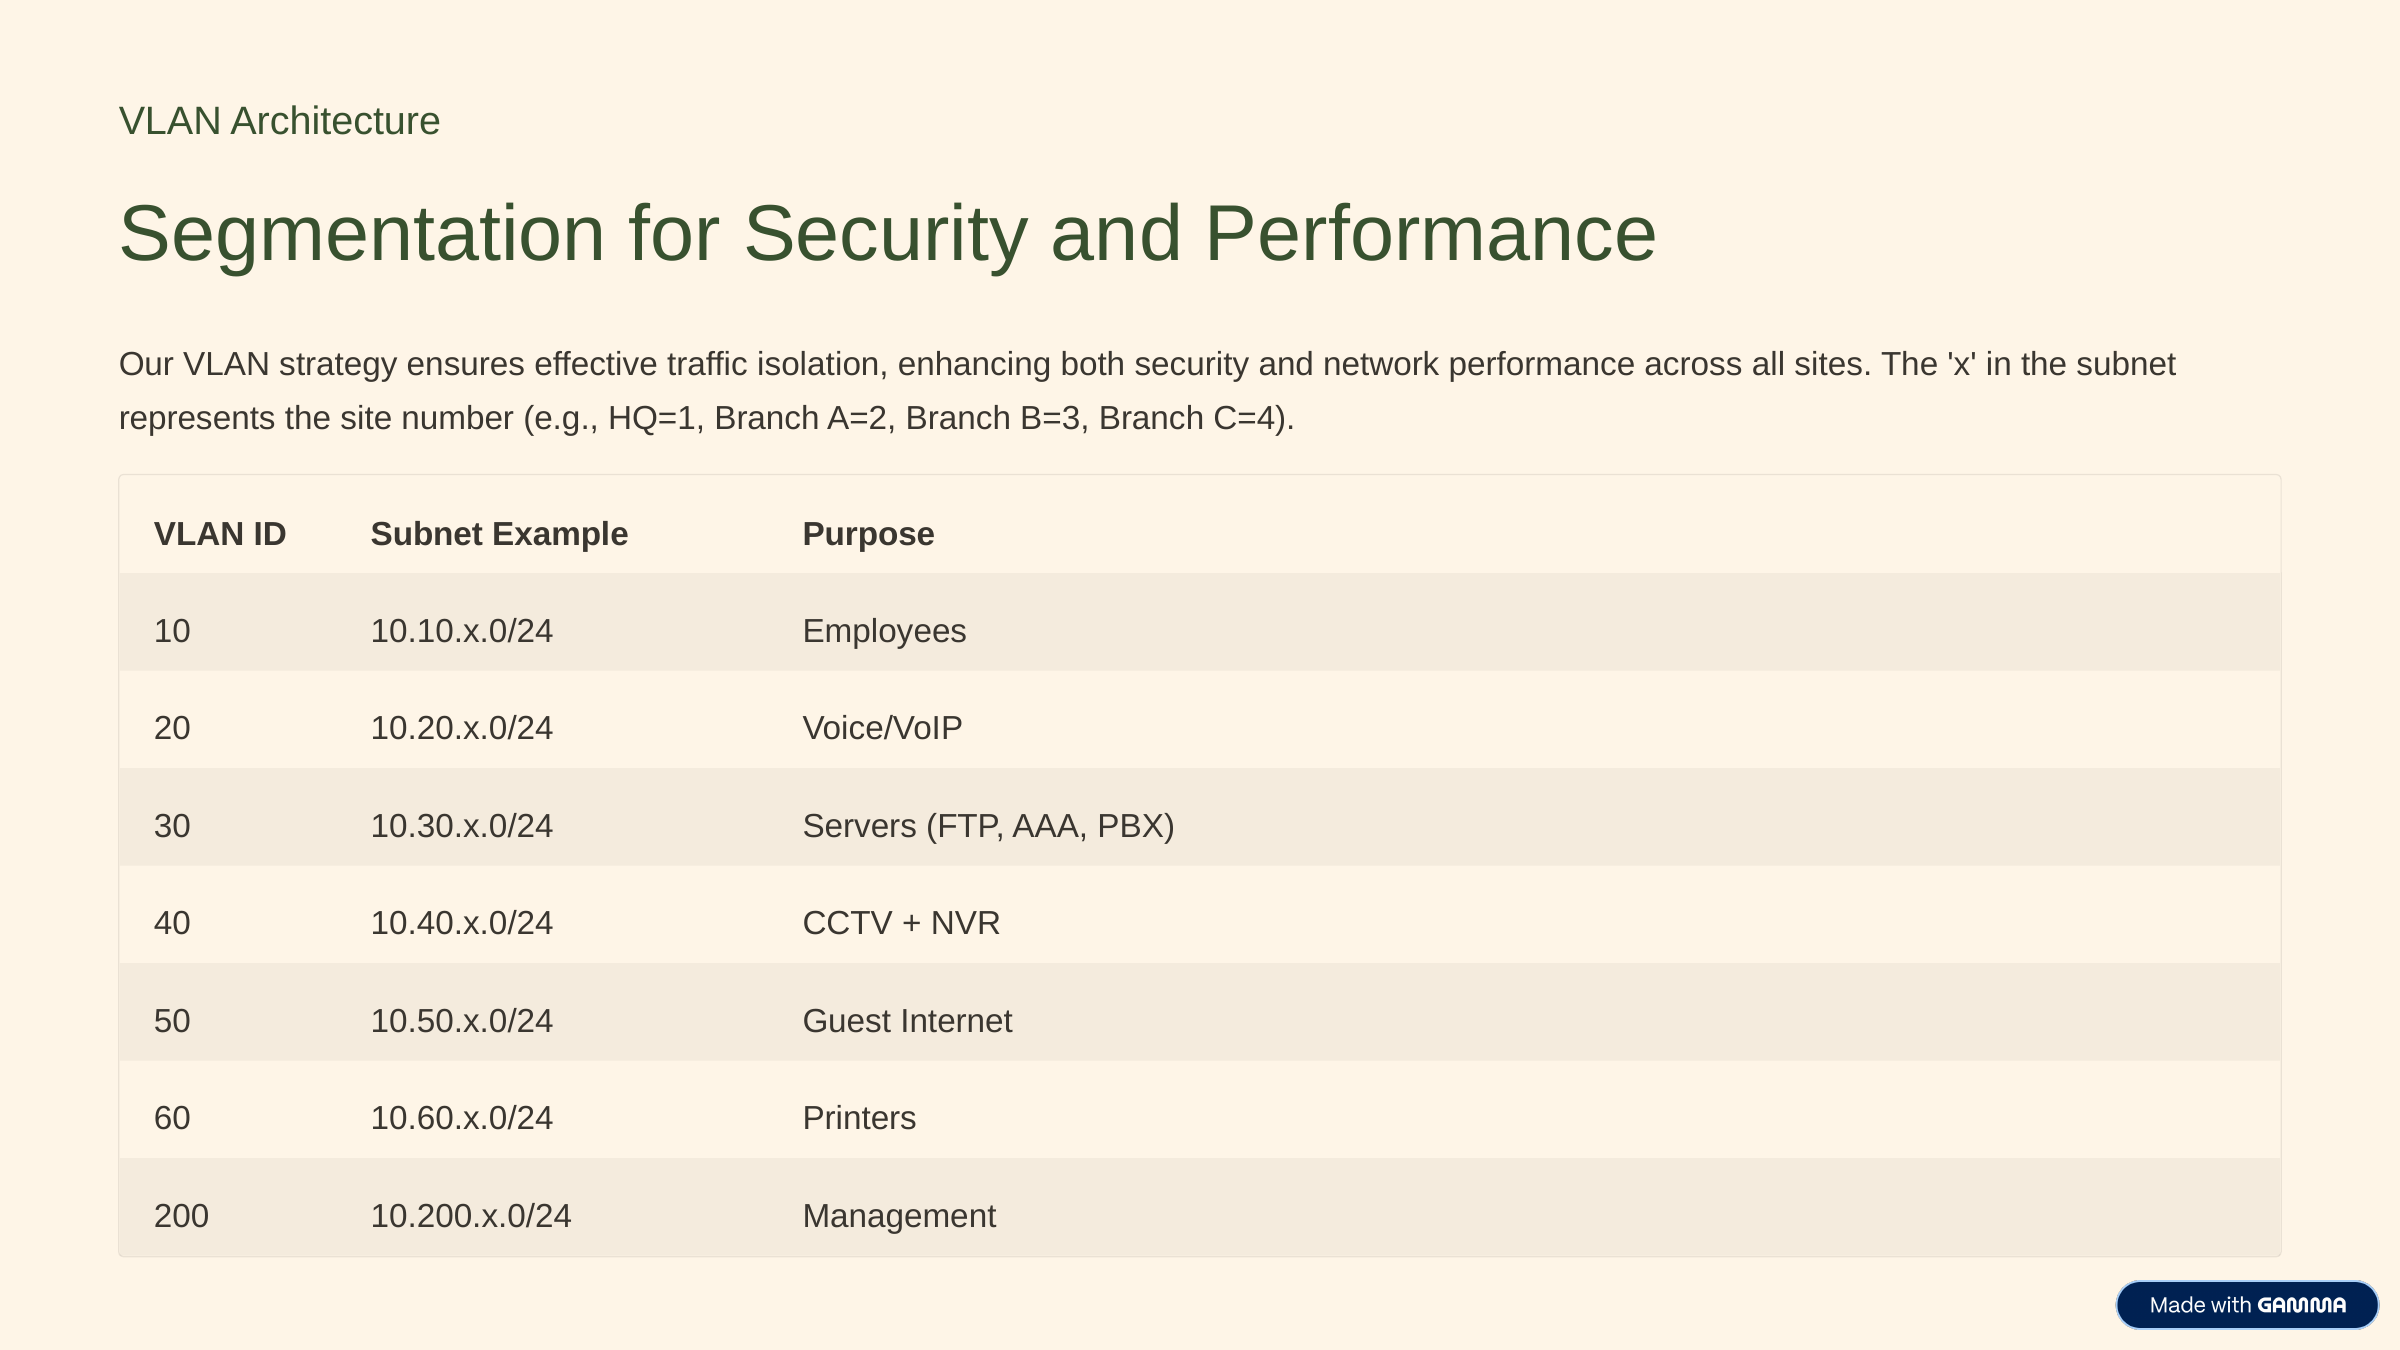

VLAN Architecture
Segmentation for Security and Performance
Our VLAN strategy ensures effective traffic isolation, enhancing both security and network performance across all sites. The 'x' in the subnet represents the site number (e.g., HQ=1, Branch A=2, Branch B=3, Branch C=4).

VLAN ID
Subnet Example
Purpose

10
10.10.x.0/24
Employees

20
10.20.x.0/24
Voice/VoIP

30
10.30.x.0/24
Servers (FTP, AAA, PBX)

40
10.40.x.0/24
CCTV + NVR

50
10.50.x.0/24
Guest Internet

60
10.60.x.0/24
Printers

200
10.200.x.0/24
Management